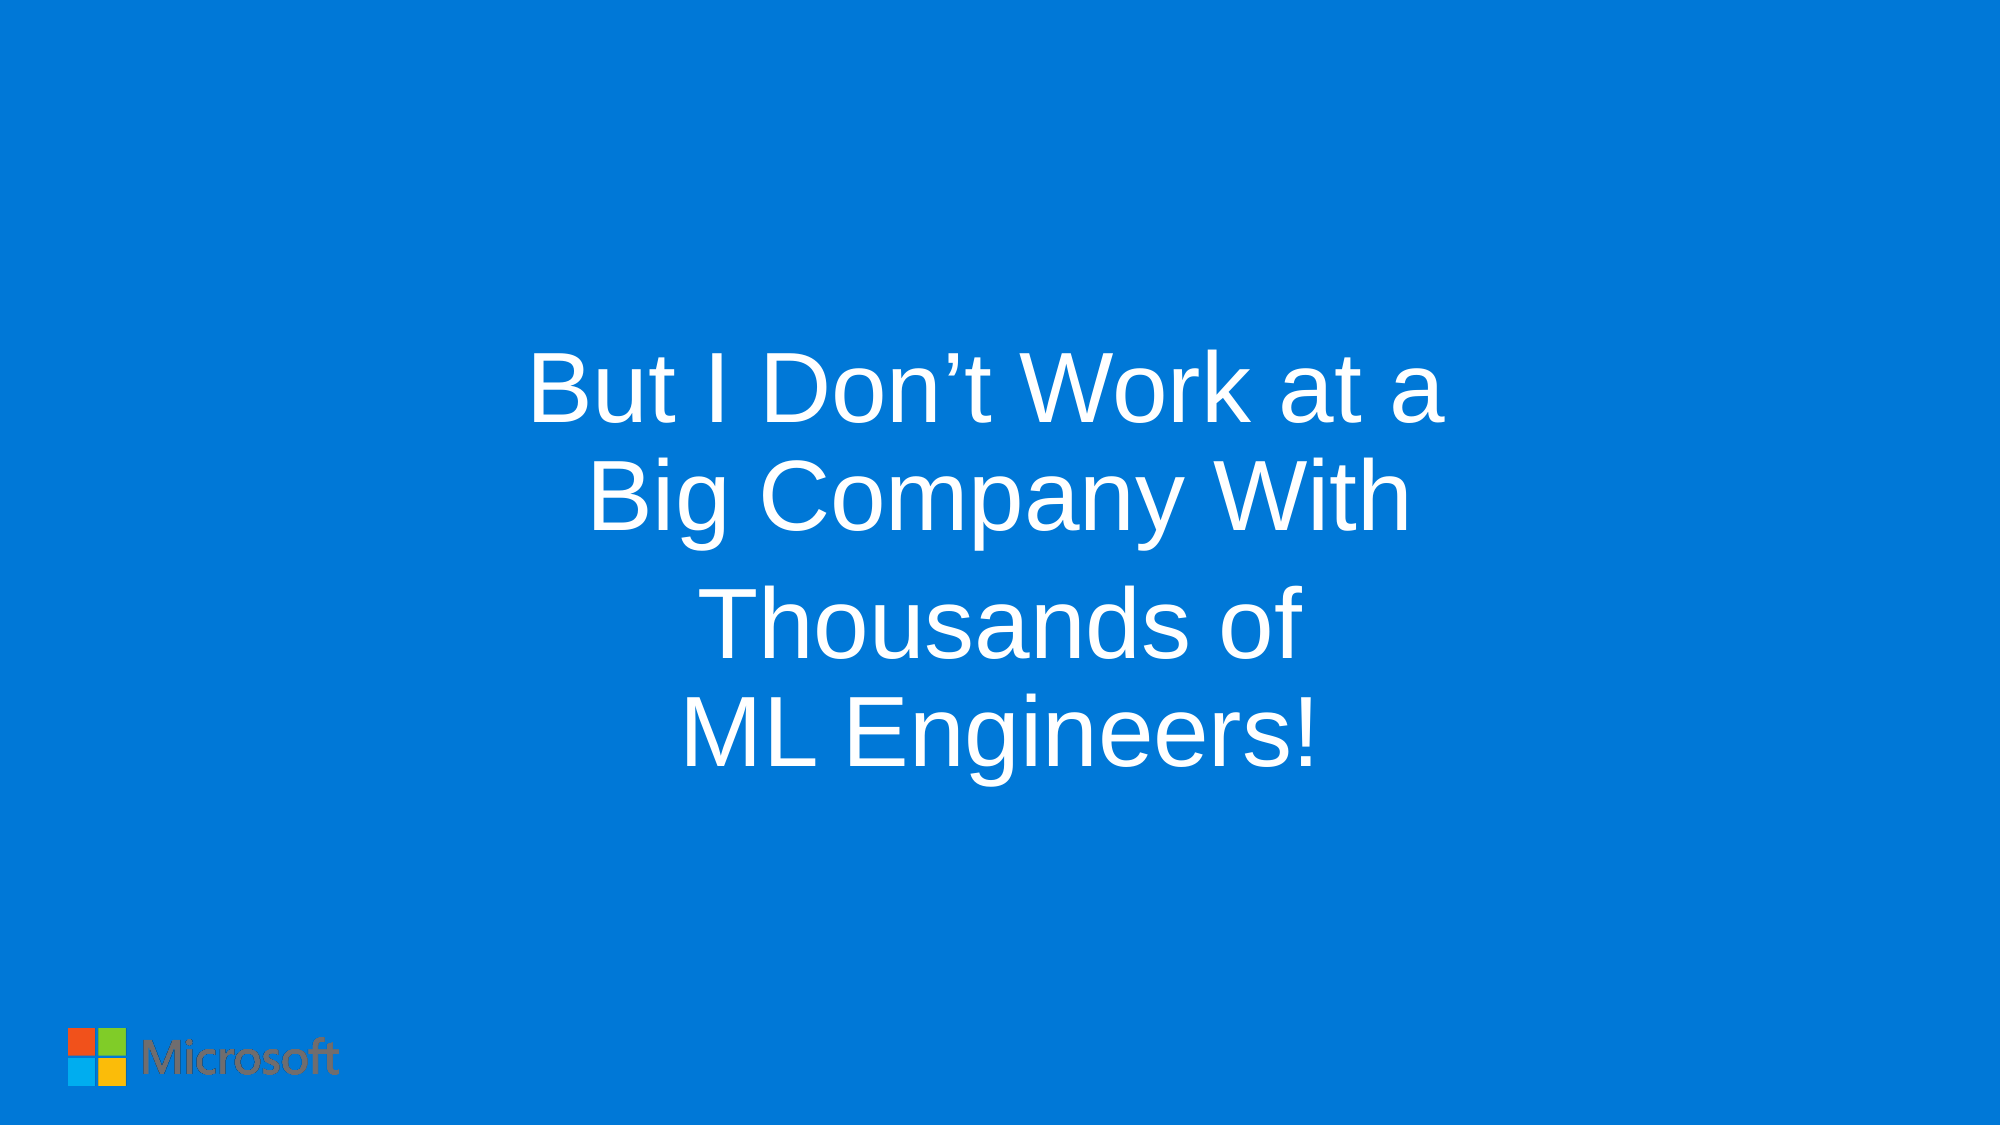

But I Don’t Work at a
Big Company With
Thousands of
ML Engineers!